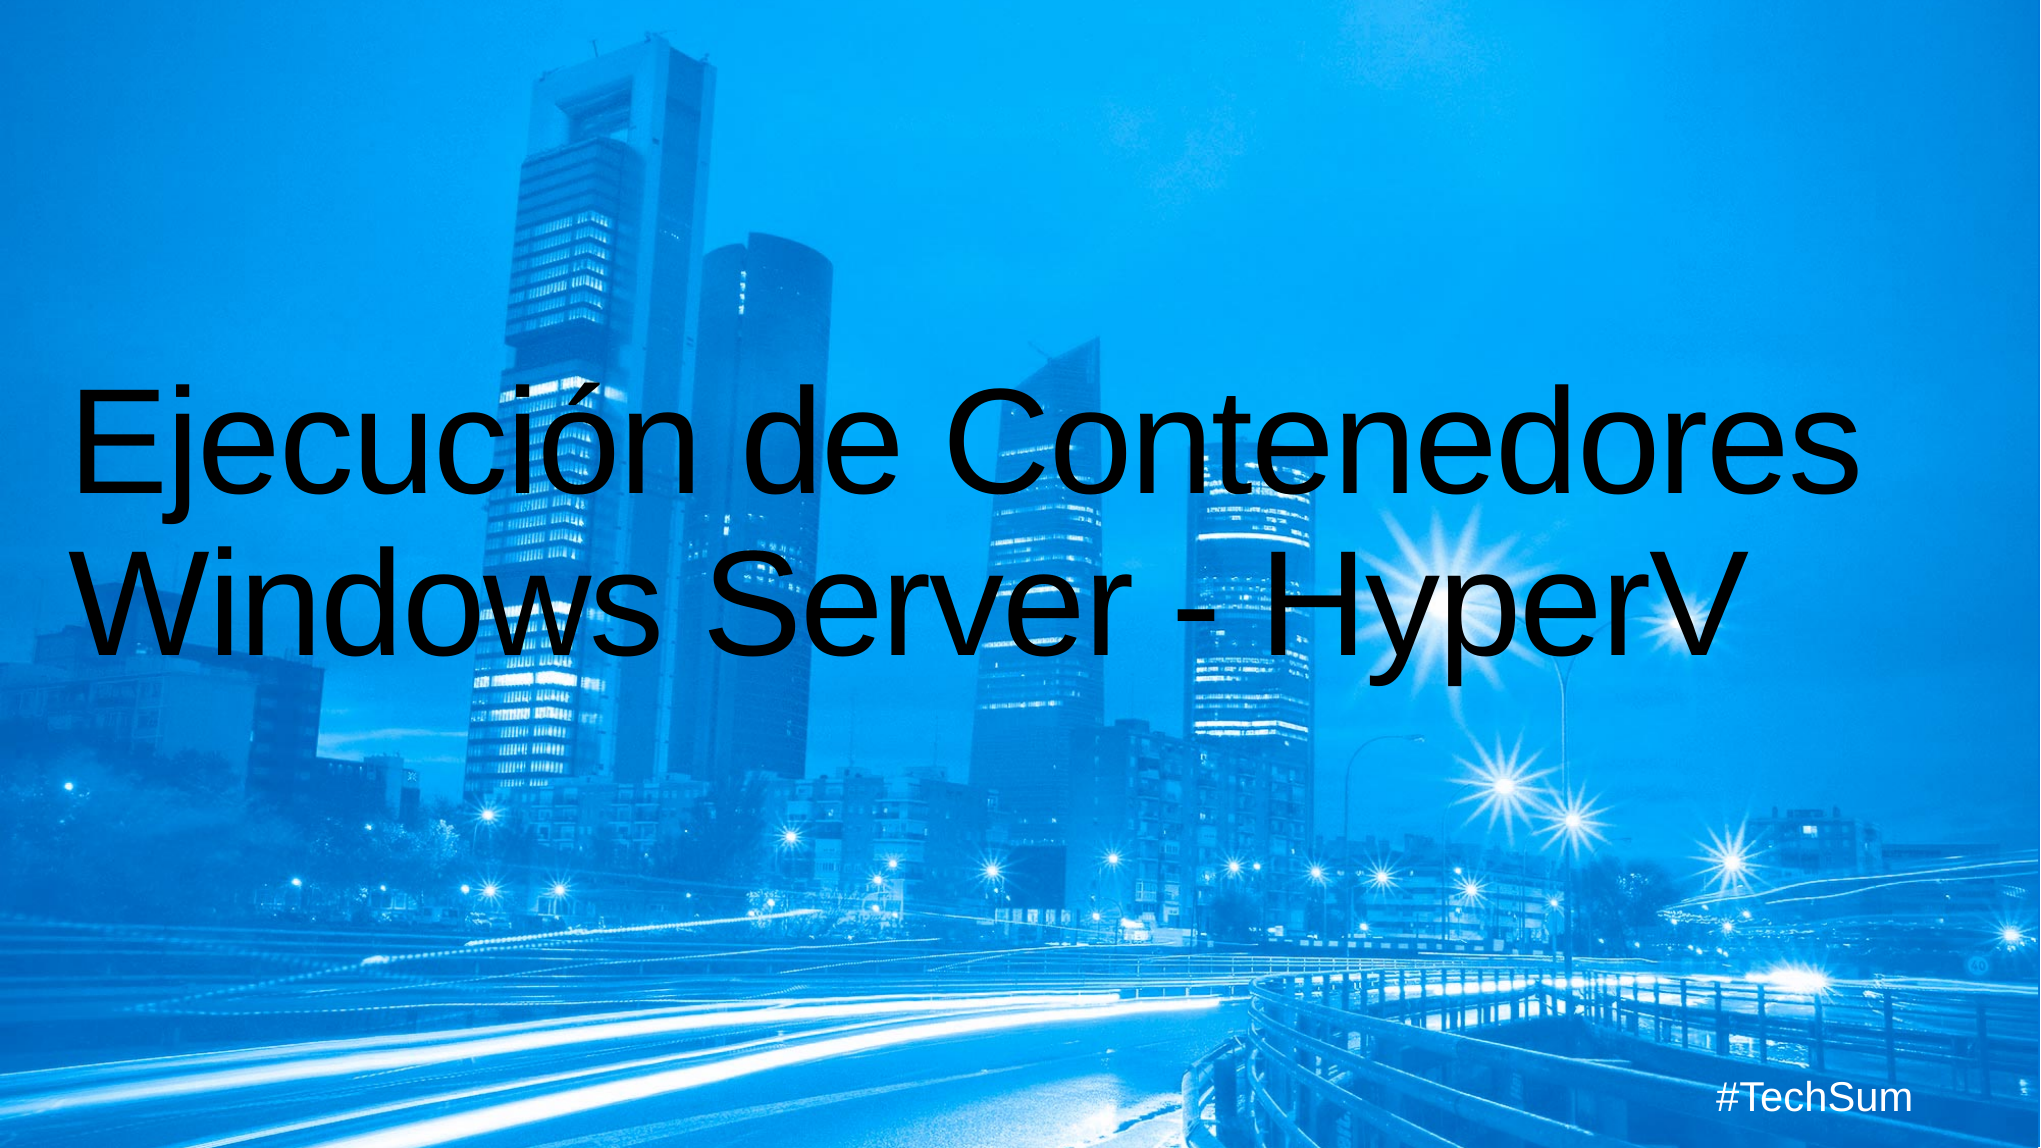

# Ejecución de Contenedores Windows Server - HyperV